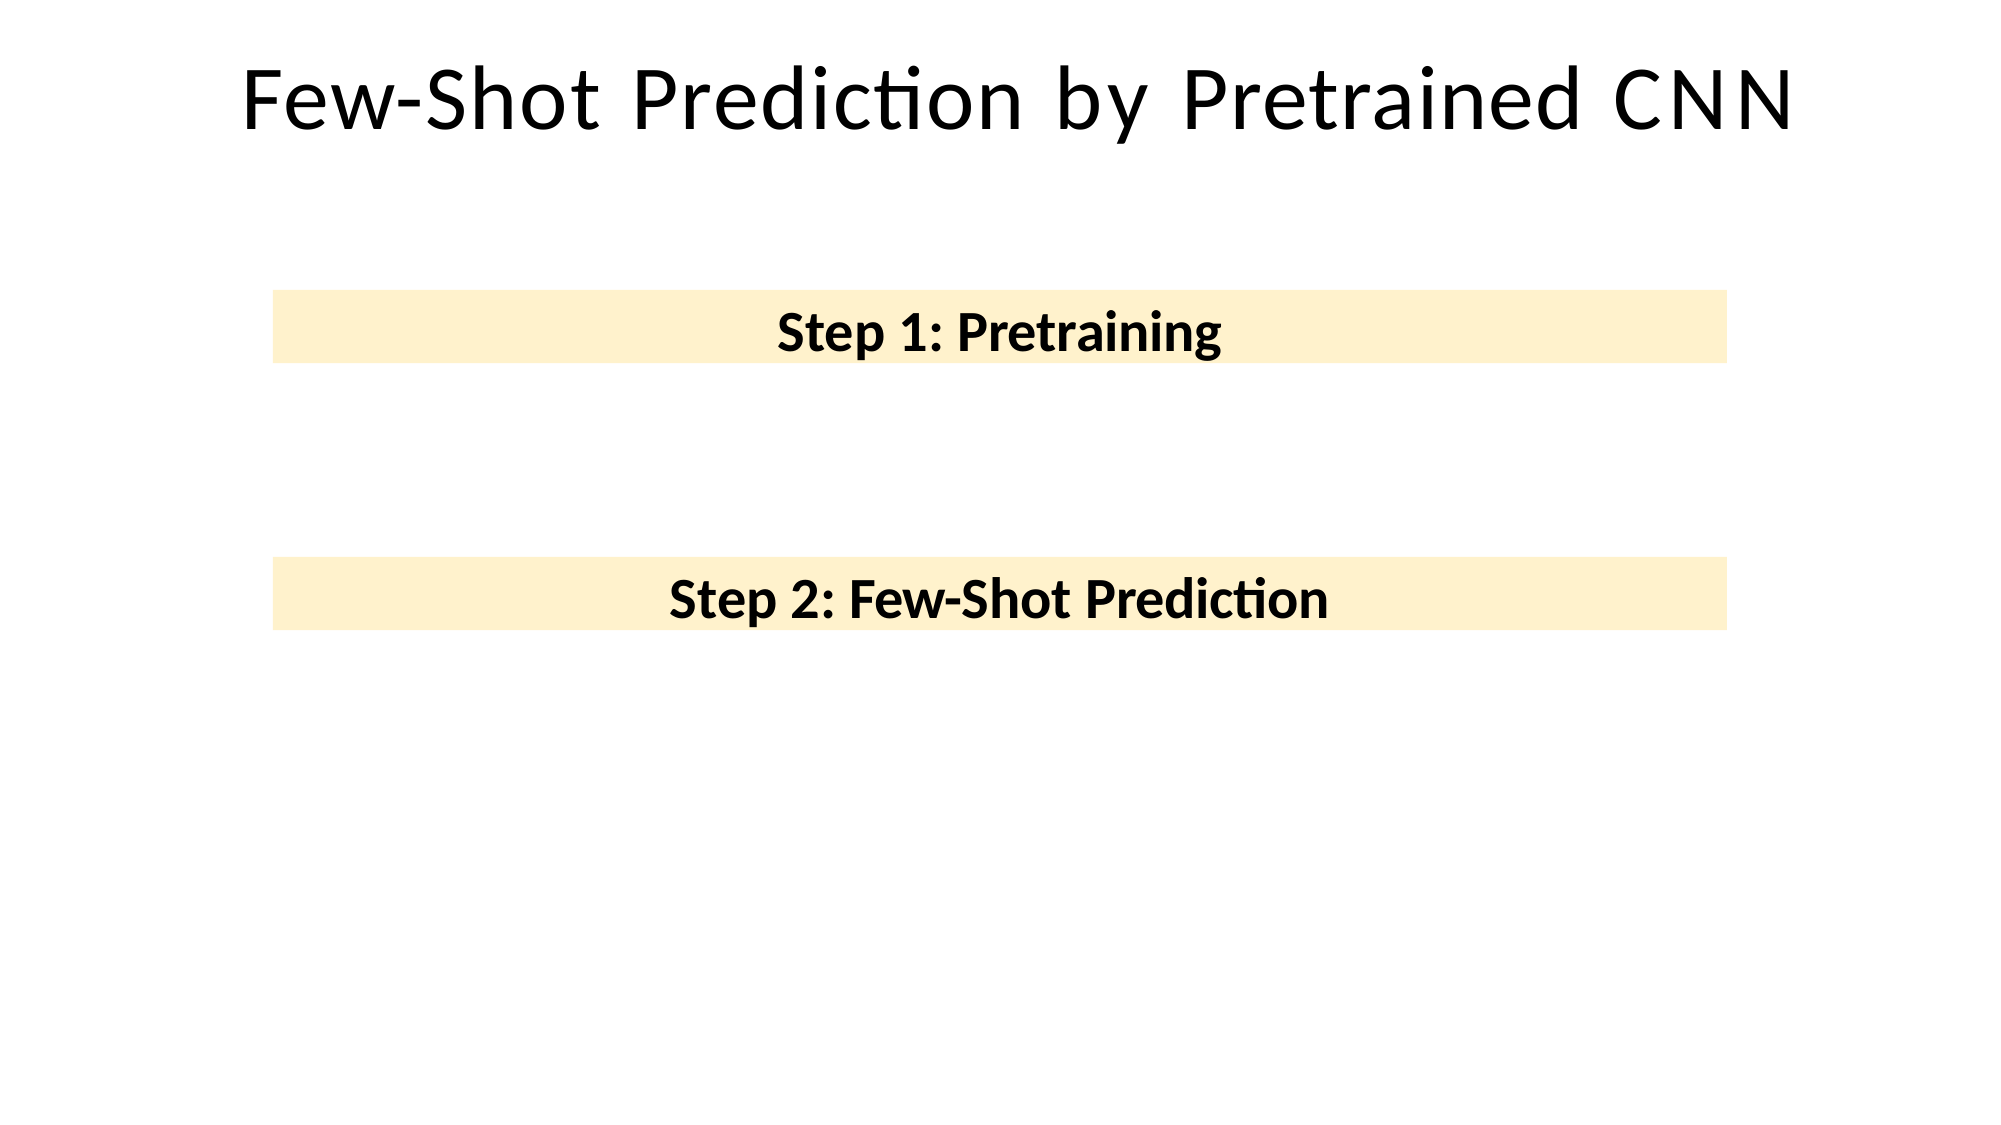

# Few-Shot Prediction by Pretrained CNN
Step 1: Pretraining
Step 2: Few-Shot Prediction